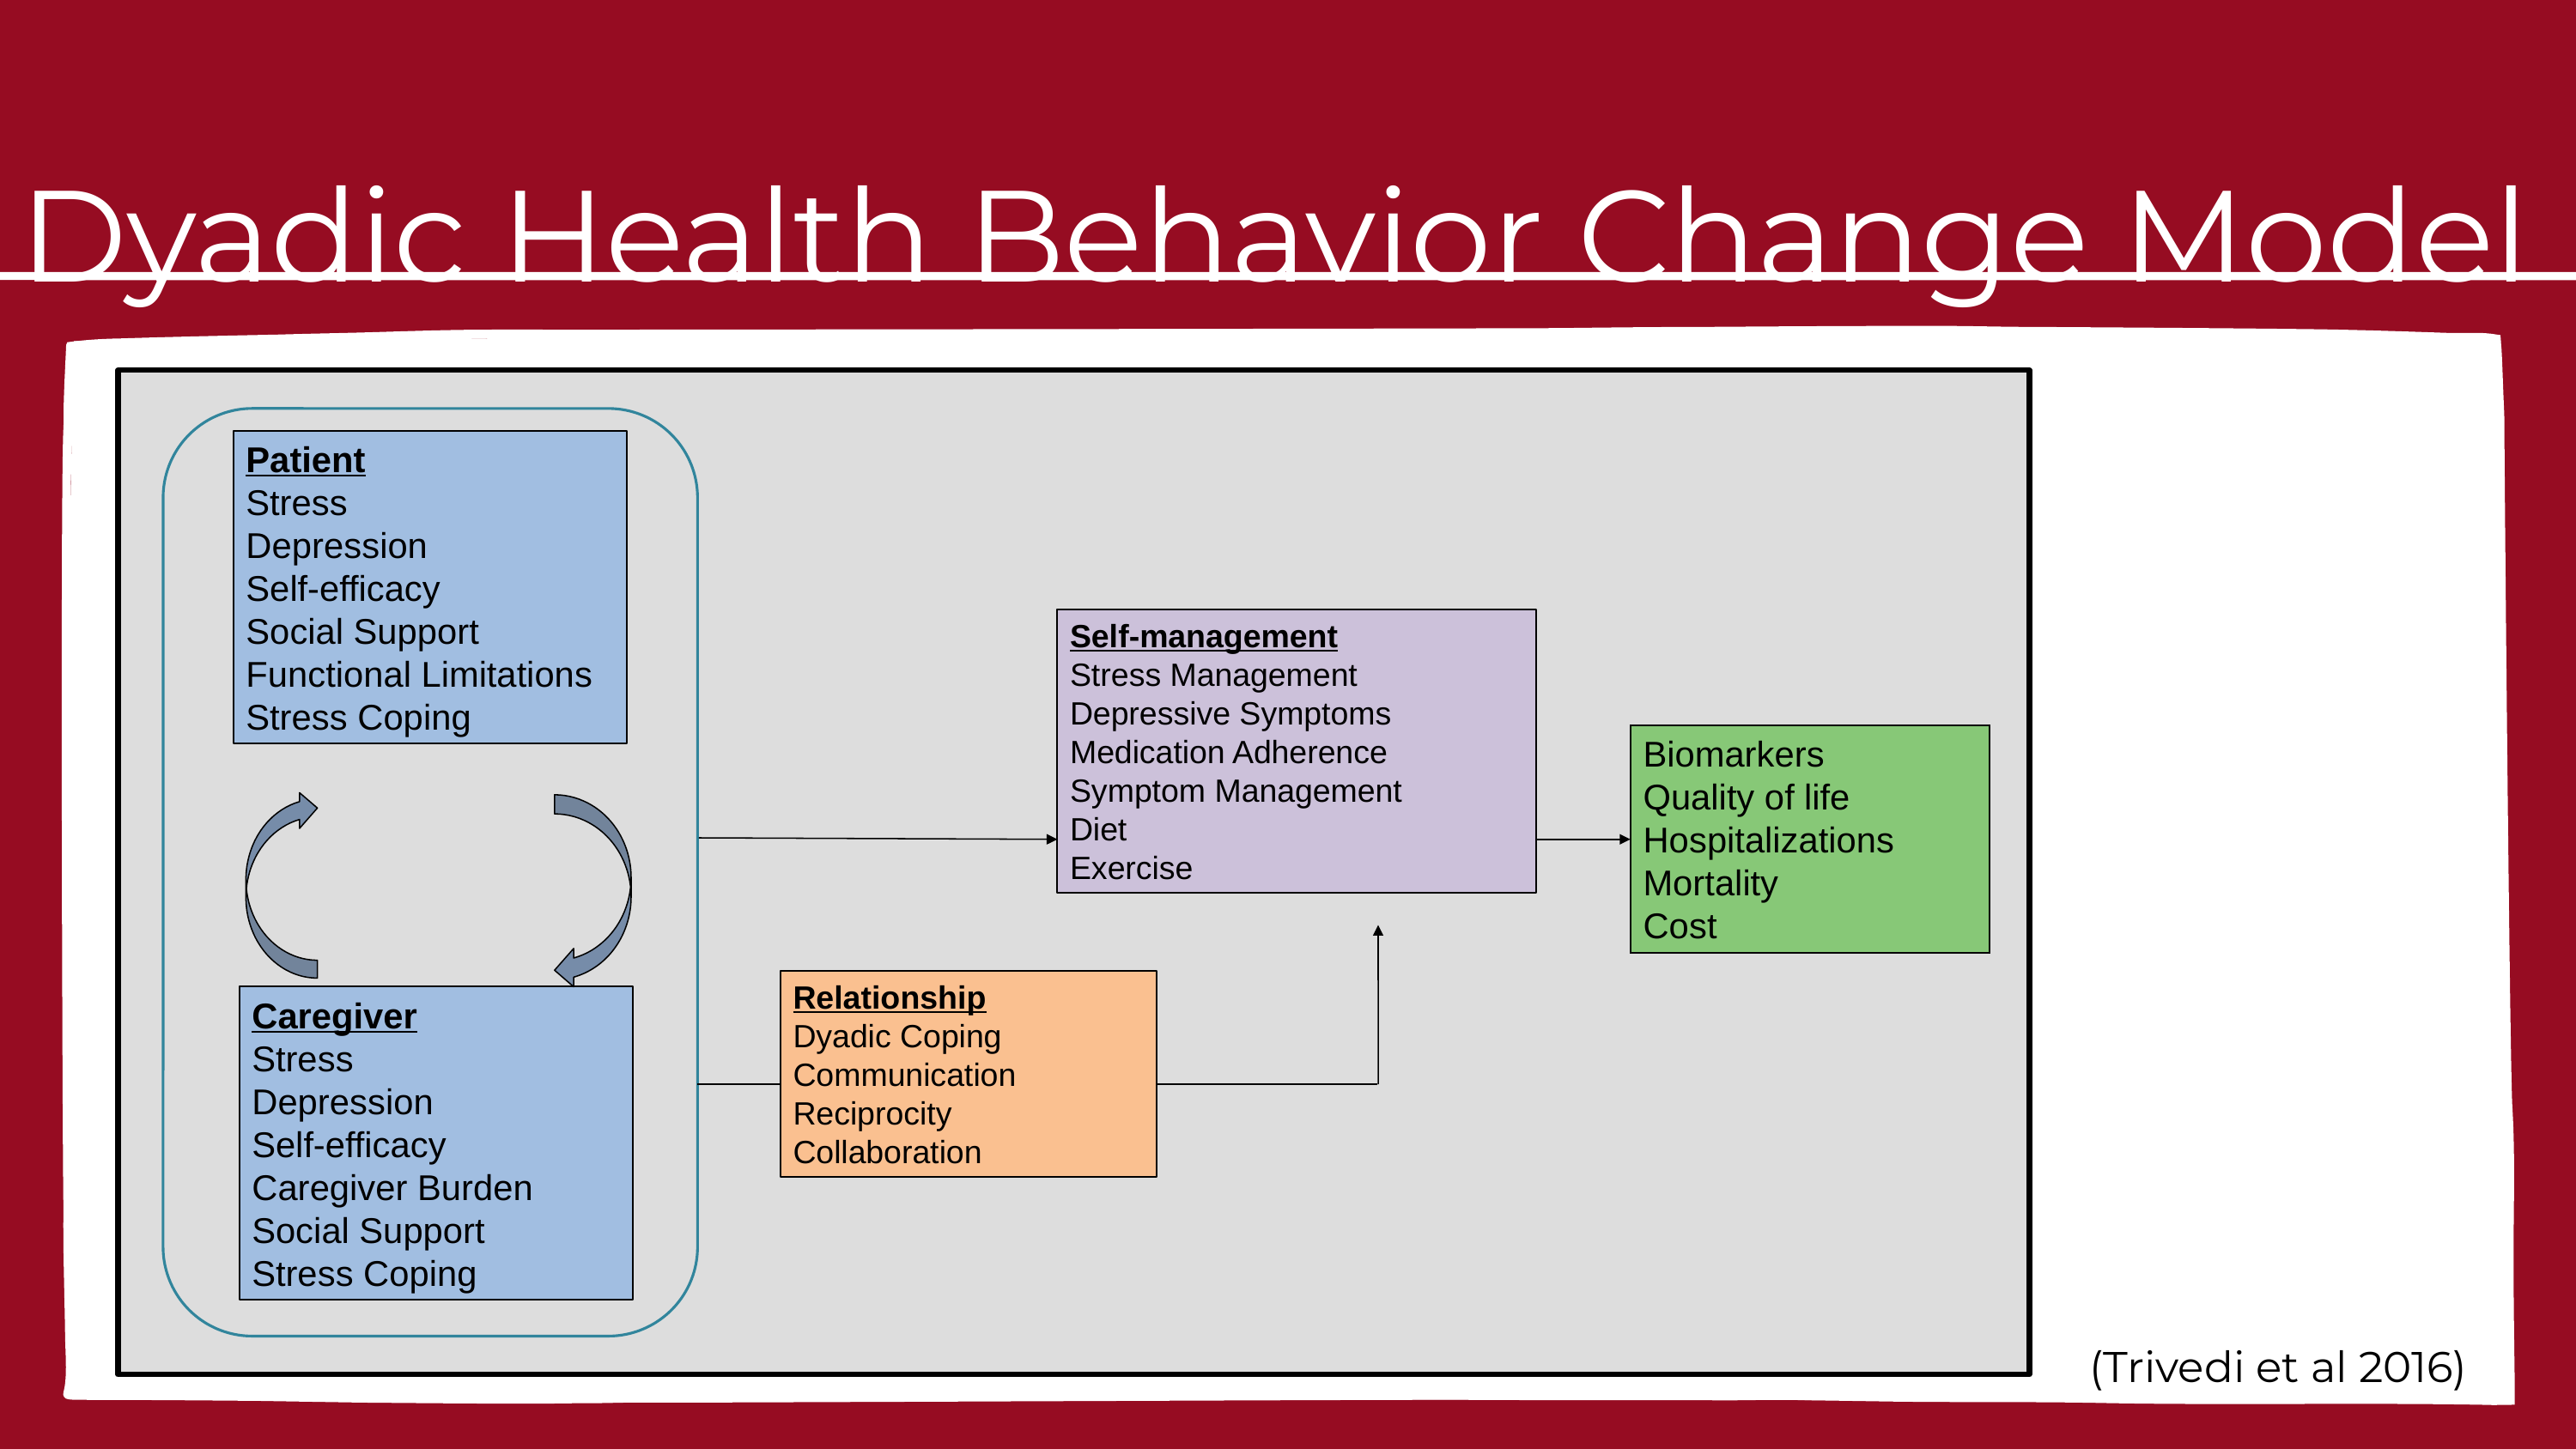

Dyadic Health Behavior Change Model

Patient
Stress
Depression
Self-efficacy
Social Support
Functional Limitations
Stress Coping

Caregiver
Stress
Depression
Self-efficacy
Caregiver Burden
Social Support
Stress Coping
Self-management
Stress Management
Depressive Symptoms
Medication Adherence
Symptom Management
Diet
Exercise
Biomarkers
Quality of life
Hospitalizations
Mortality
Cost
Relationship
Dyadic Coping
Communication
Reciprocity
Collaboration
 (Trivedi et al 2016)